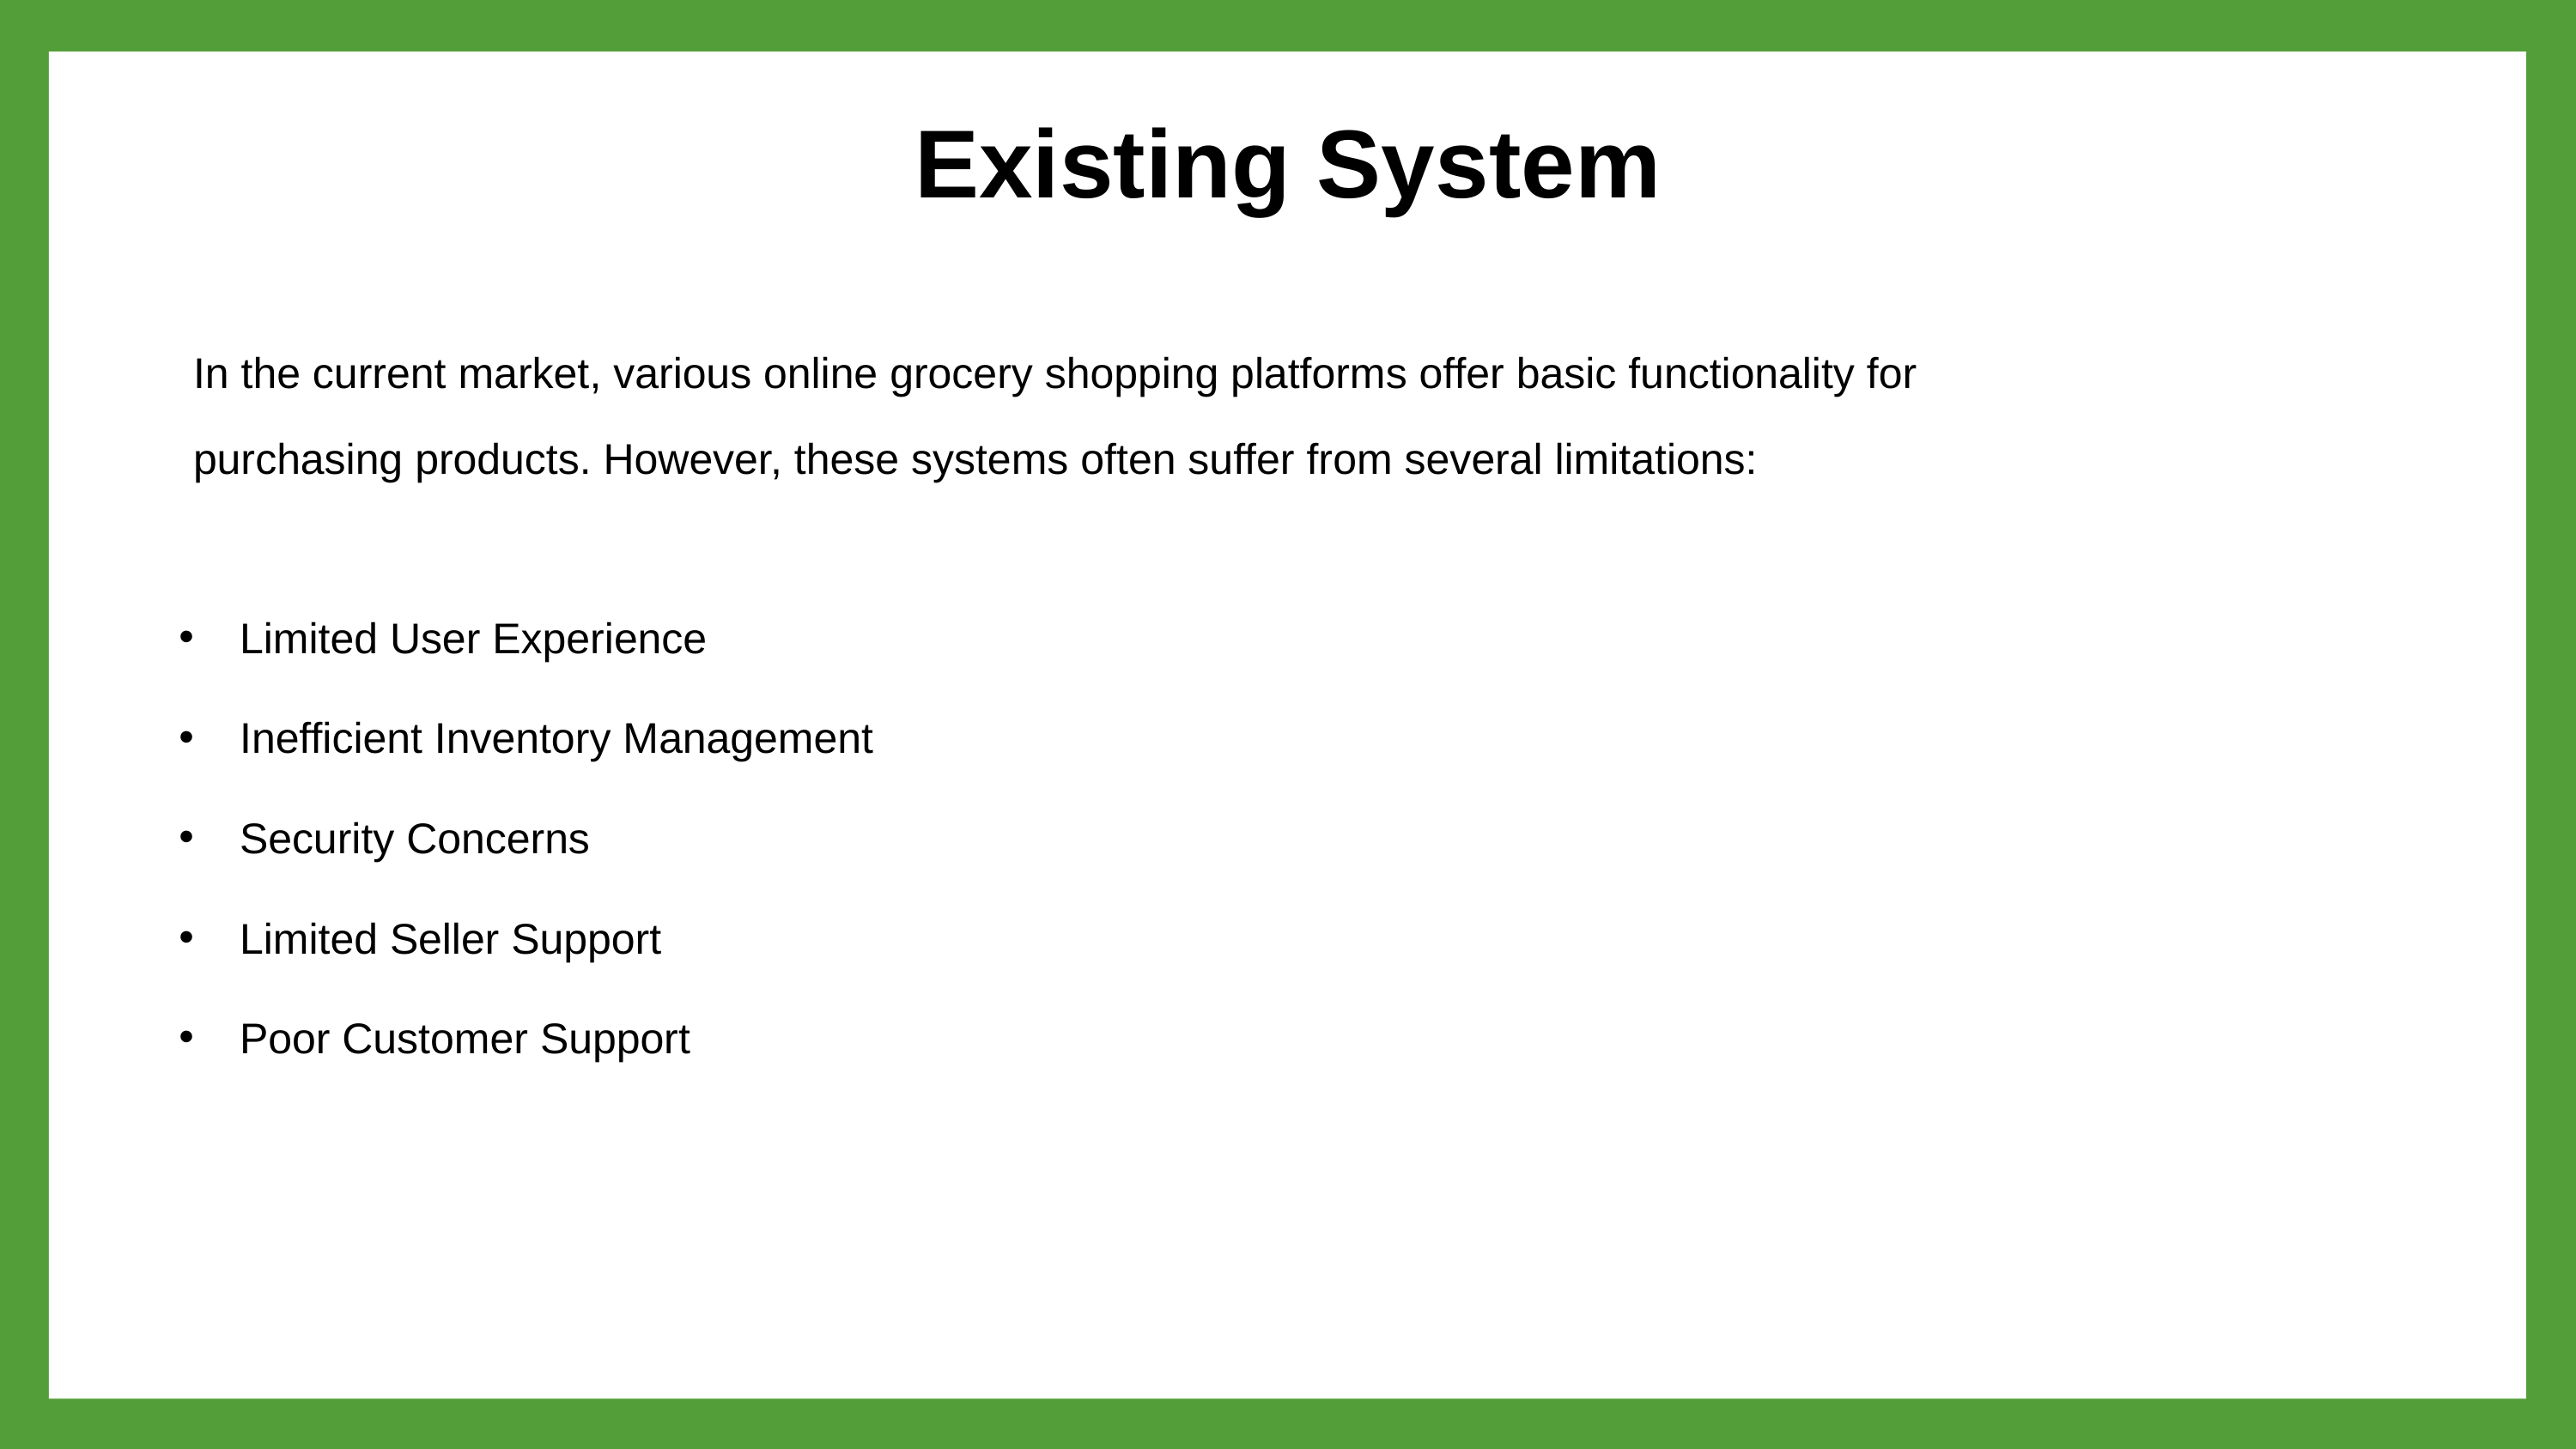

Existing System
In the current market, various online grocery shopping platforms offer basic functionality for purchasing products. However, these systems often suffer from several limitations:
Limited User Experience
Inefficient Inventory Management
Security Concerns
Limited Seller Support
Poor Customer Support